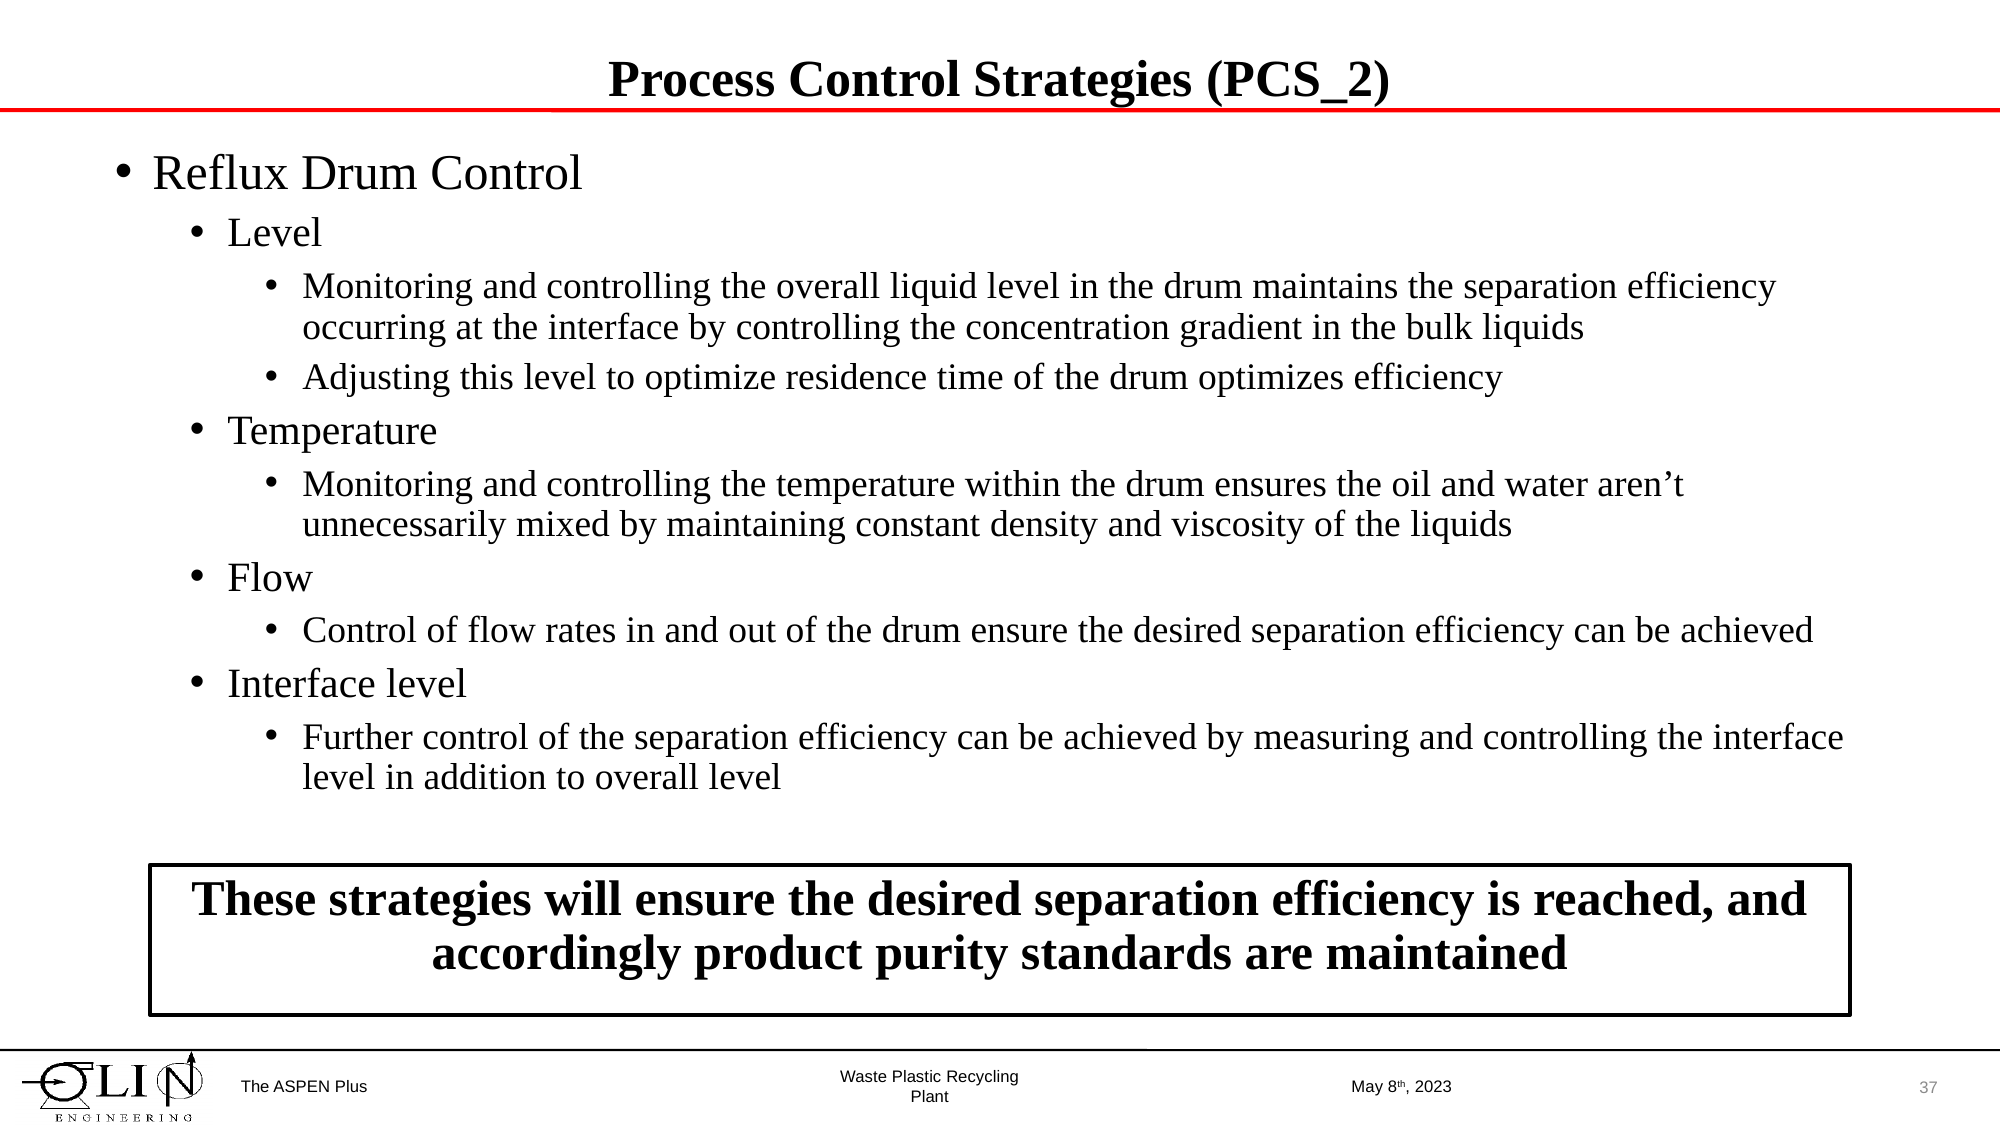

# Process Control Strategies (PCS_2)
Reflux Drum Control
Level
Monitoring and controlling the overall liquid level in the drum maintains the separation efficiency occurring at the interface by controlling the concentration gradient in the bulk liquids
Adjusting this level to optimize residence time of the drum optimizes efficiency
Temperature
Monitoring and controlling the temperature within the drum ensures the oil and water aren’t unnecessarily mixed by maintaining constant density and viscosity of the liquids
Flow
Control of flow rates in and out of the drum ensure the desired separation efficiency can be achieved
Interface level
Further control of the separation efficiency can be achieved by measuring and controlling the interface level in addition to overall level

These strategies will ensure the desired separation efficiency is reached, and accordingly product purity standards are maintained
The ASPEN Plus
May 8th, 2023
37